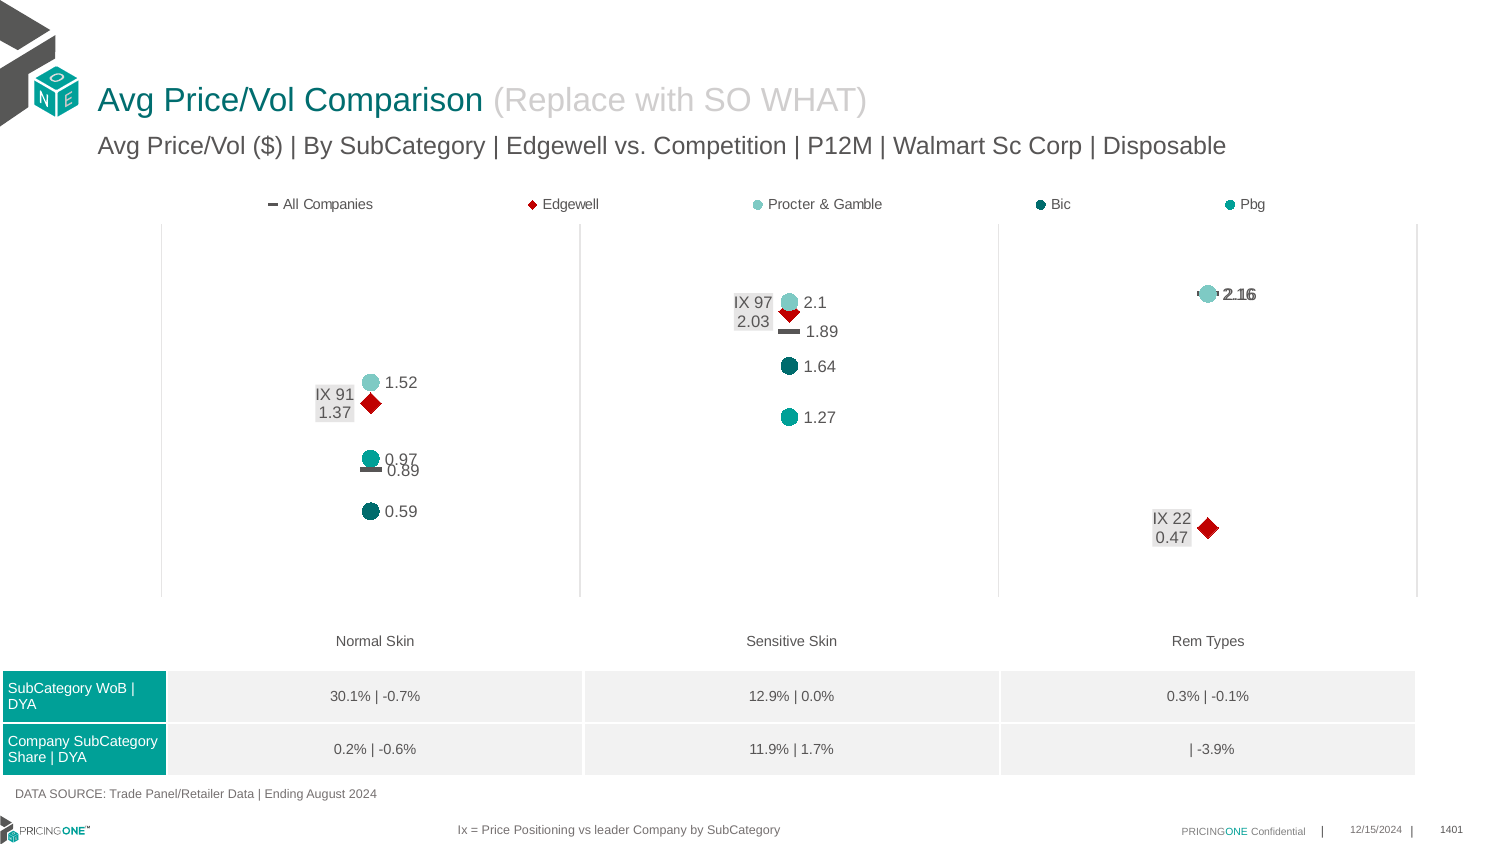

# Avg Price/Vol Comparison (Replace with SO WHAT)
Avg Price/Vol ($) | By SubCategory | Edgewell vs. Competition | P12M | Walmart Sc Corp | Disposable

### Chart

| Category | All Companies | Edgewell | Procter & Gamble | Bic | Pbg |
|---|---|---|---|---|---|
| IX 91 | 0.89 | 1.37 | 1.52 | 0.59 | 0.97 |
| IX 97 | 1.89 | 2.03 | 2.1 | 1.64 | 1.27 |
| IX 22 | 2.16 | 0.47 | 2.16 | None | None |
|  | Normal Skin | Sensitive Skin | Rem Types |
| --- | --- | --- | --- |
| SubCategory WoB | DYA | 30.1% | -0.7% | 12.9% | 0.0% | 0.3% | -0.1% |
| Company SubCategory Share | DYA | 0.2% | -0.6% | 11.9% | 1.7% | | -3.9% |
DATA SOURCE: Trade Panel/Retailer Data | Ending August 2024
Ix = Price Positioning vs leader Company by SubCategory
12/15/2024
1401